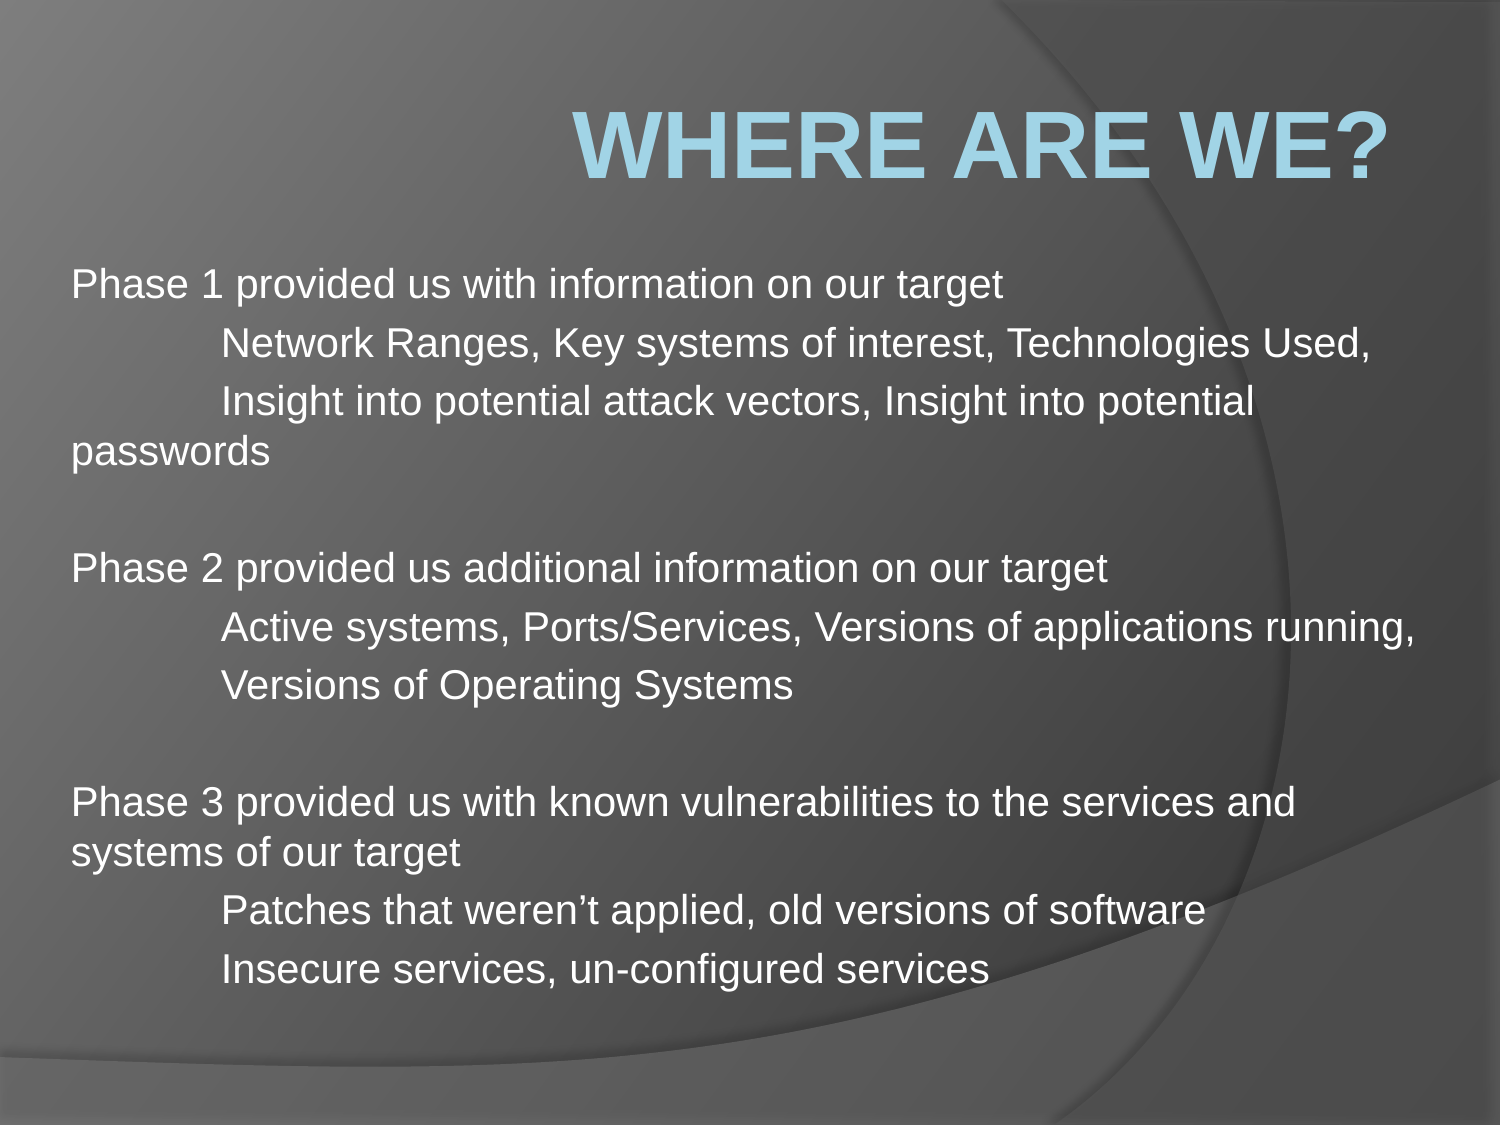

# Where are we?
Phase 1 provided us with information on our target
	Network Ranges, Key systems of interest, Technologies Used,
	Insight into potential attack vectors, Insight into potential 	passwords

Phase 2 provided us additional information on our target
	Active systems, Ports/Services, Versions of applications running,
	Versions of Operating Systems

Phase 3 provided us with known vulnerabilities to the services and systems of our target
	Patches that weren’t applied, old versions of software
	Insecure services, un-configured services